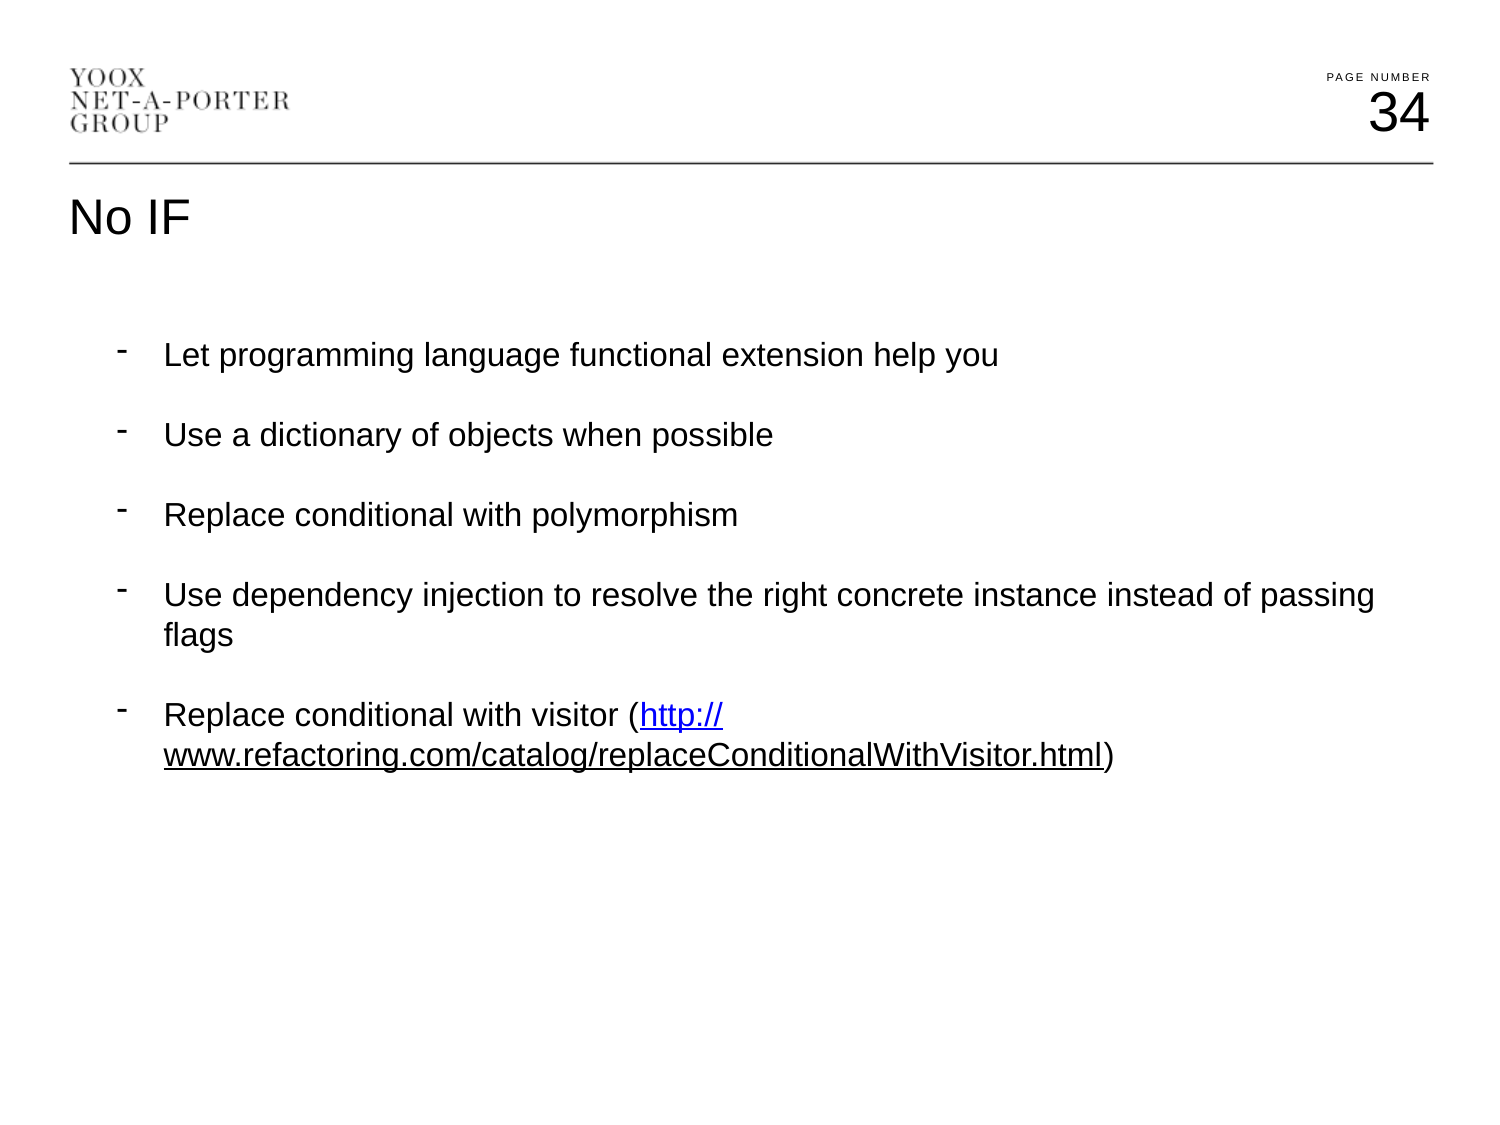

No IF

Let programming language functional extension help you

Use a dictionary of objects when possible

Replace conditional with polymorphism

Use dependency injection to resolve the right concrete instance instead of passing flags

Replace conditional with visitor (http://www.refactoring.com/catalog/replaceConditionalWithVisitor.html)